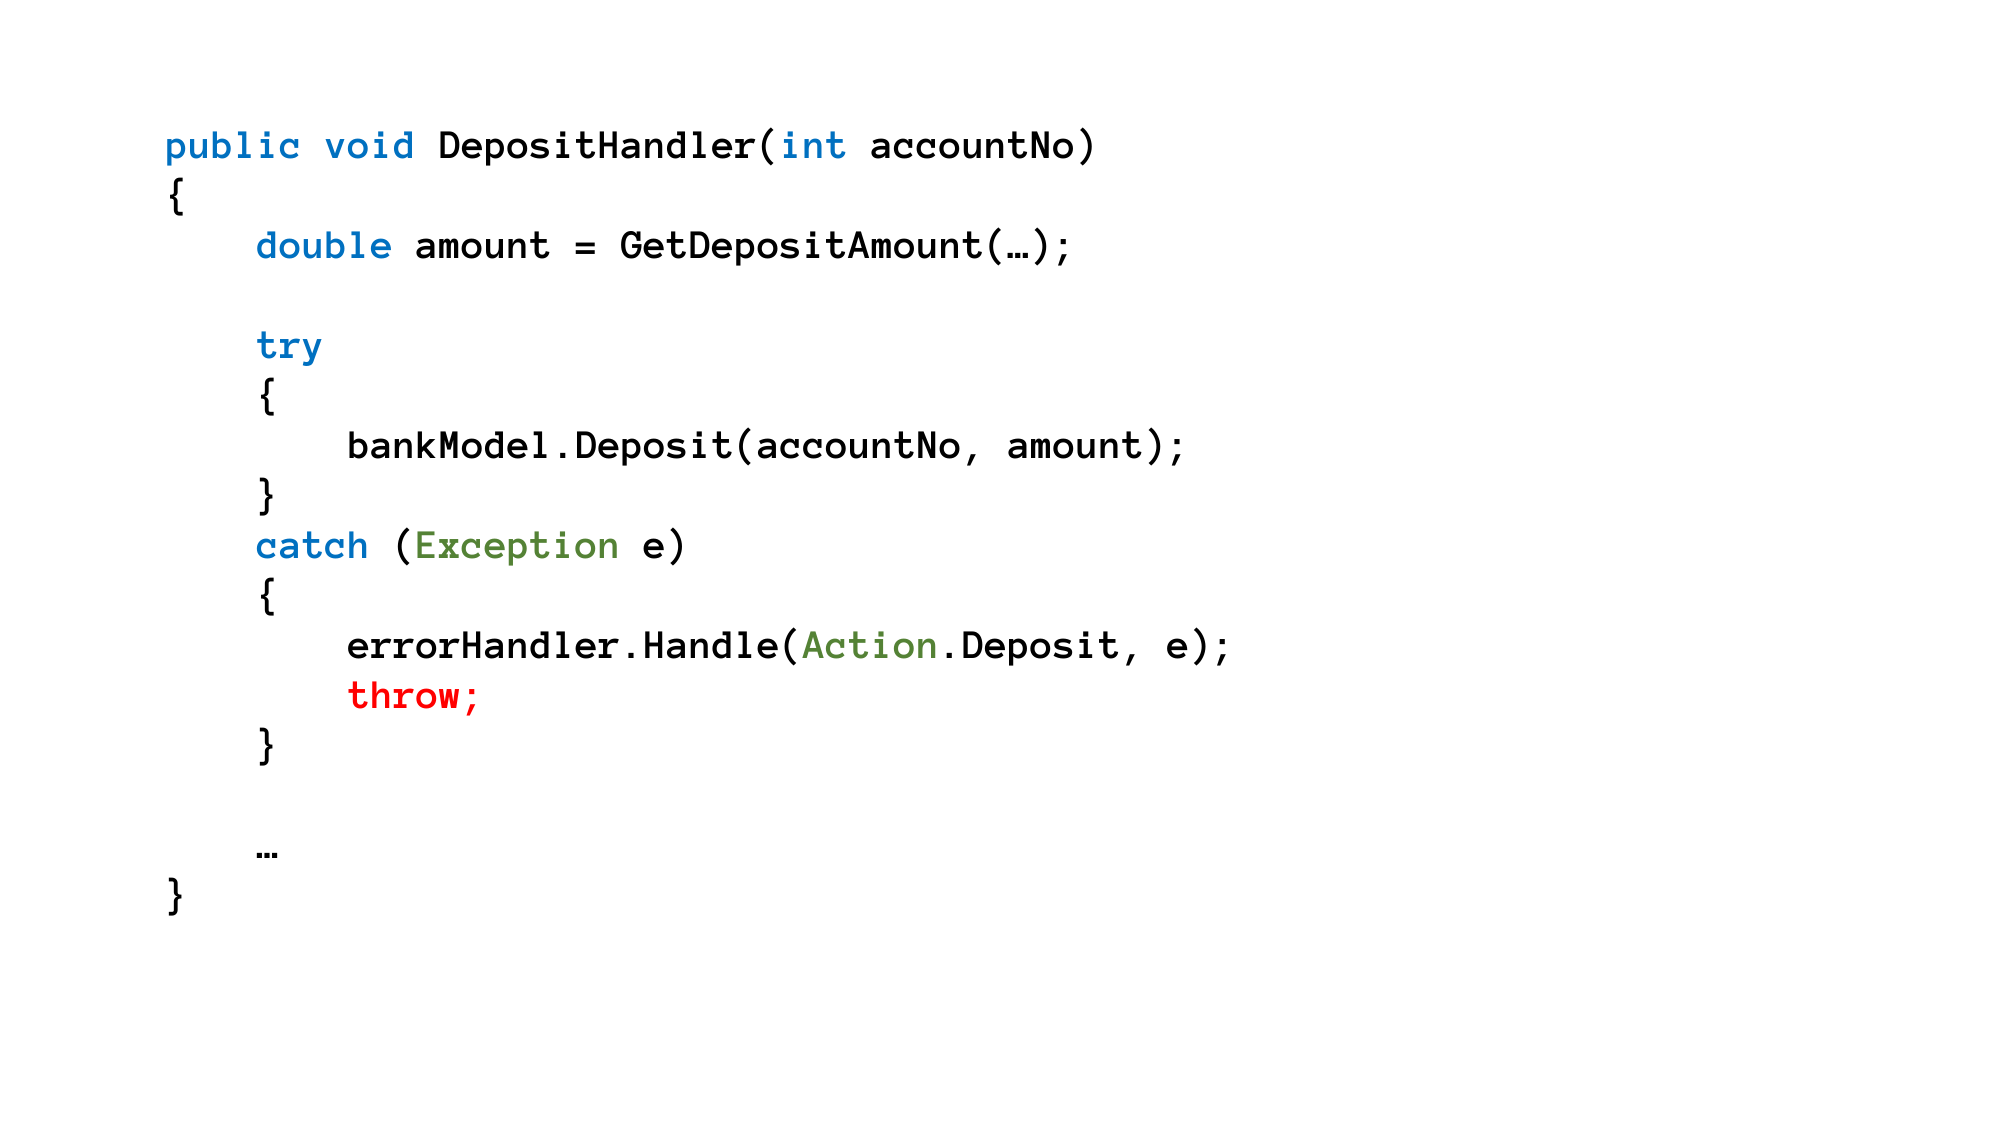

public void DepositHandler(int accountNo)
{
    double amount = GetDepositAmount(…);

    try
    {
        bankModel.Deposit(accountNo, amount);
    }
    catch (Exception e)
    {
        errorHandler.Handle(Action.Deposit, e);
        throw;
    }

    …
}